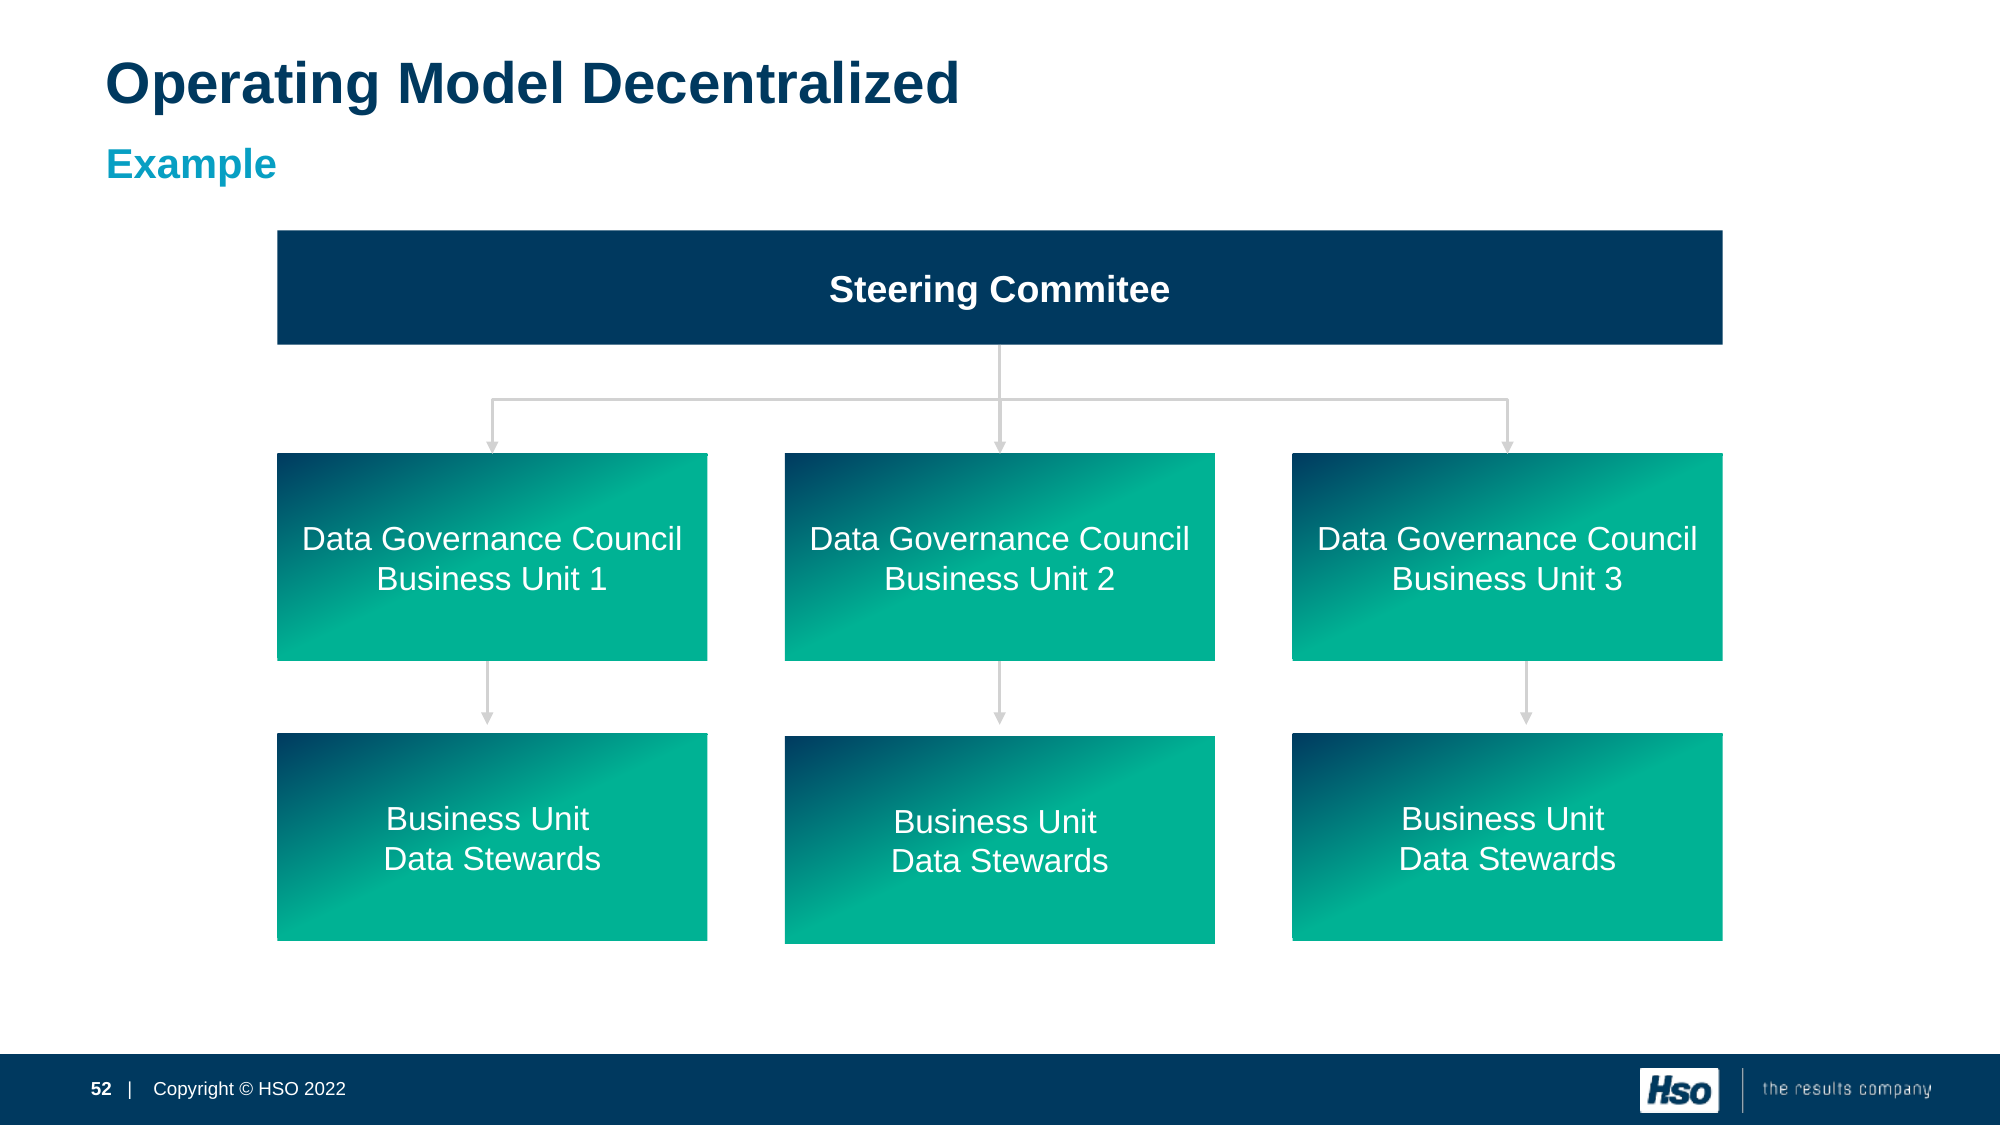

# Operating Model Decentralized
Example
Steering Commitee
Data Governance Council Business Unit 2
Data Governance Council Business Unit 3
Data Governance Council Business Unit 1
Business Unit
Data Stewards
Business Unit
Data Stewards
Business Unit
Data Stewards